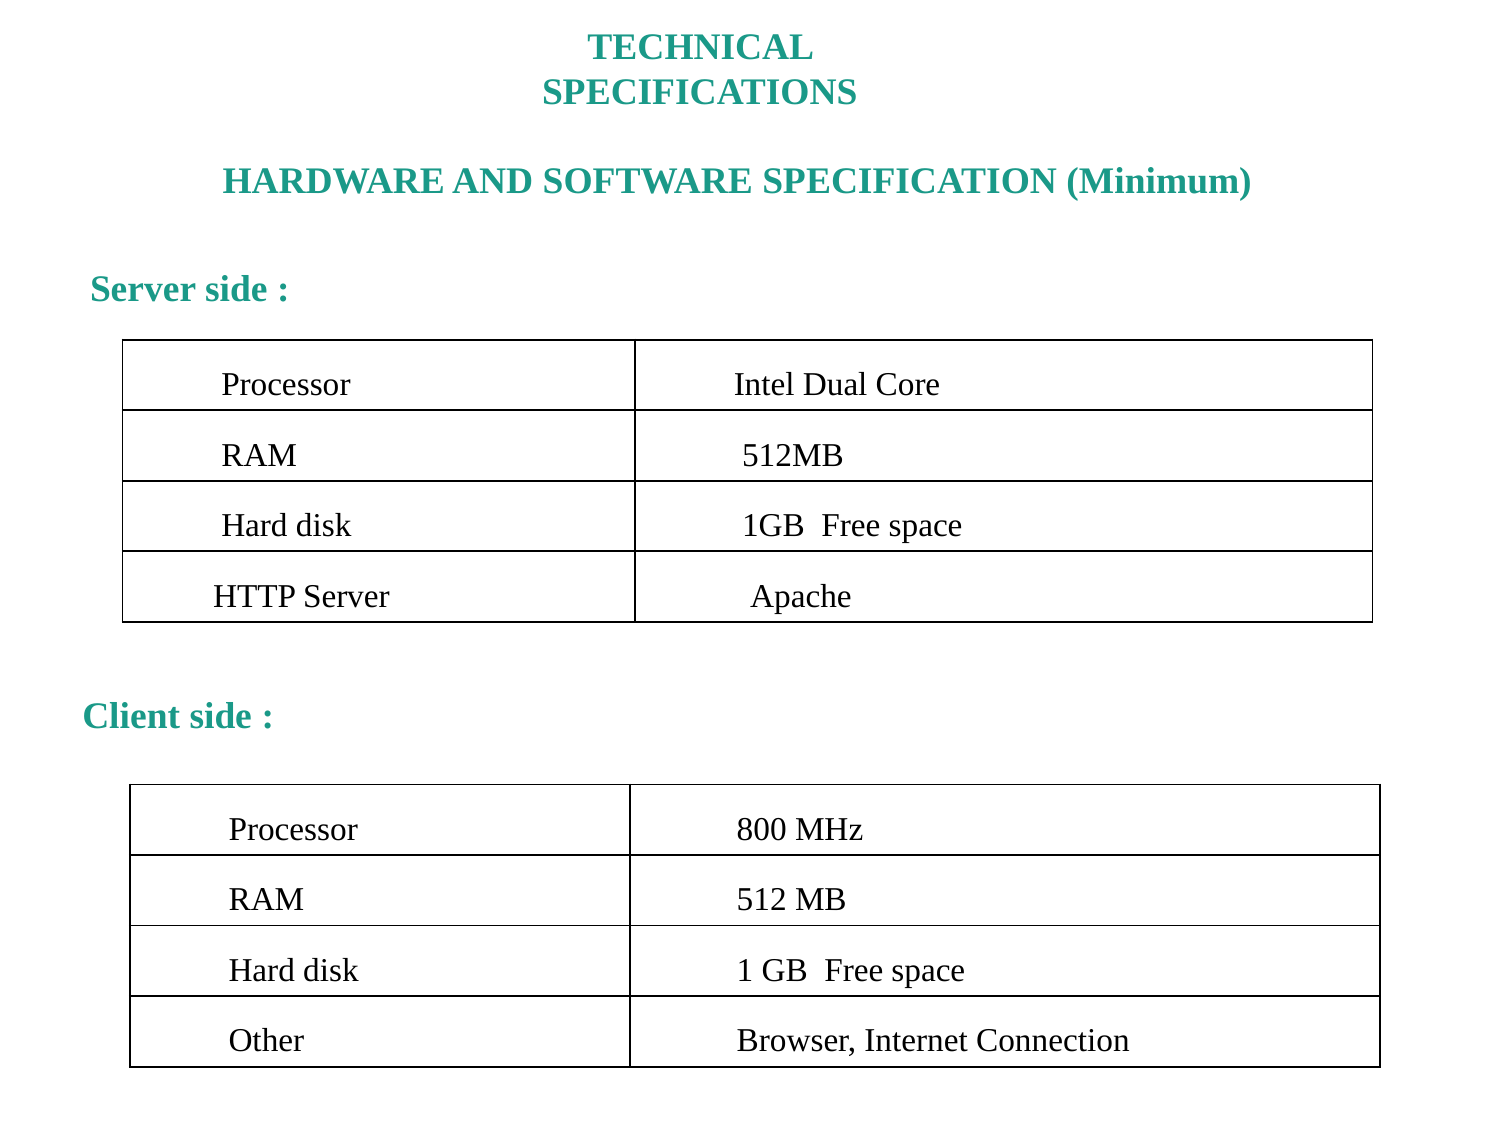

TECHNICAL SPECIFICATIONS
HARDWARE AND SOFTWARE SPECIFICATION (Minimum)
Server side :
| Processor | Intel Dual Core |
| --- | --- |
| RAM | 512MB |
| Hard disk | 1GB Free space |
| HTTP Server | Apache |
Client side :
| Processor | 800 MHz |
| --- | --- |
| RAM | 512 MB |
| Hard disk | 1 GB Free space |
| Other | Browser, Internet Connection |